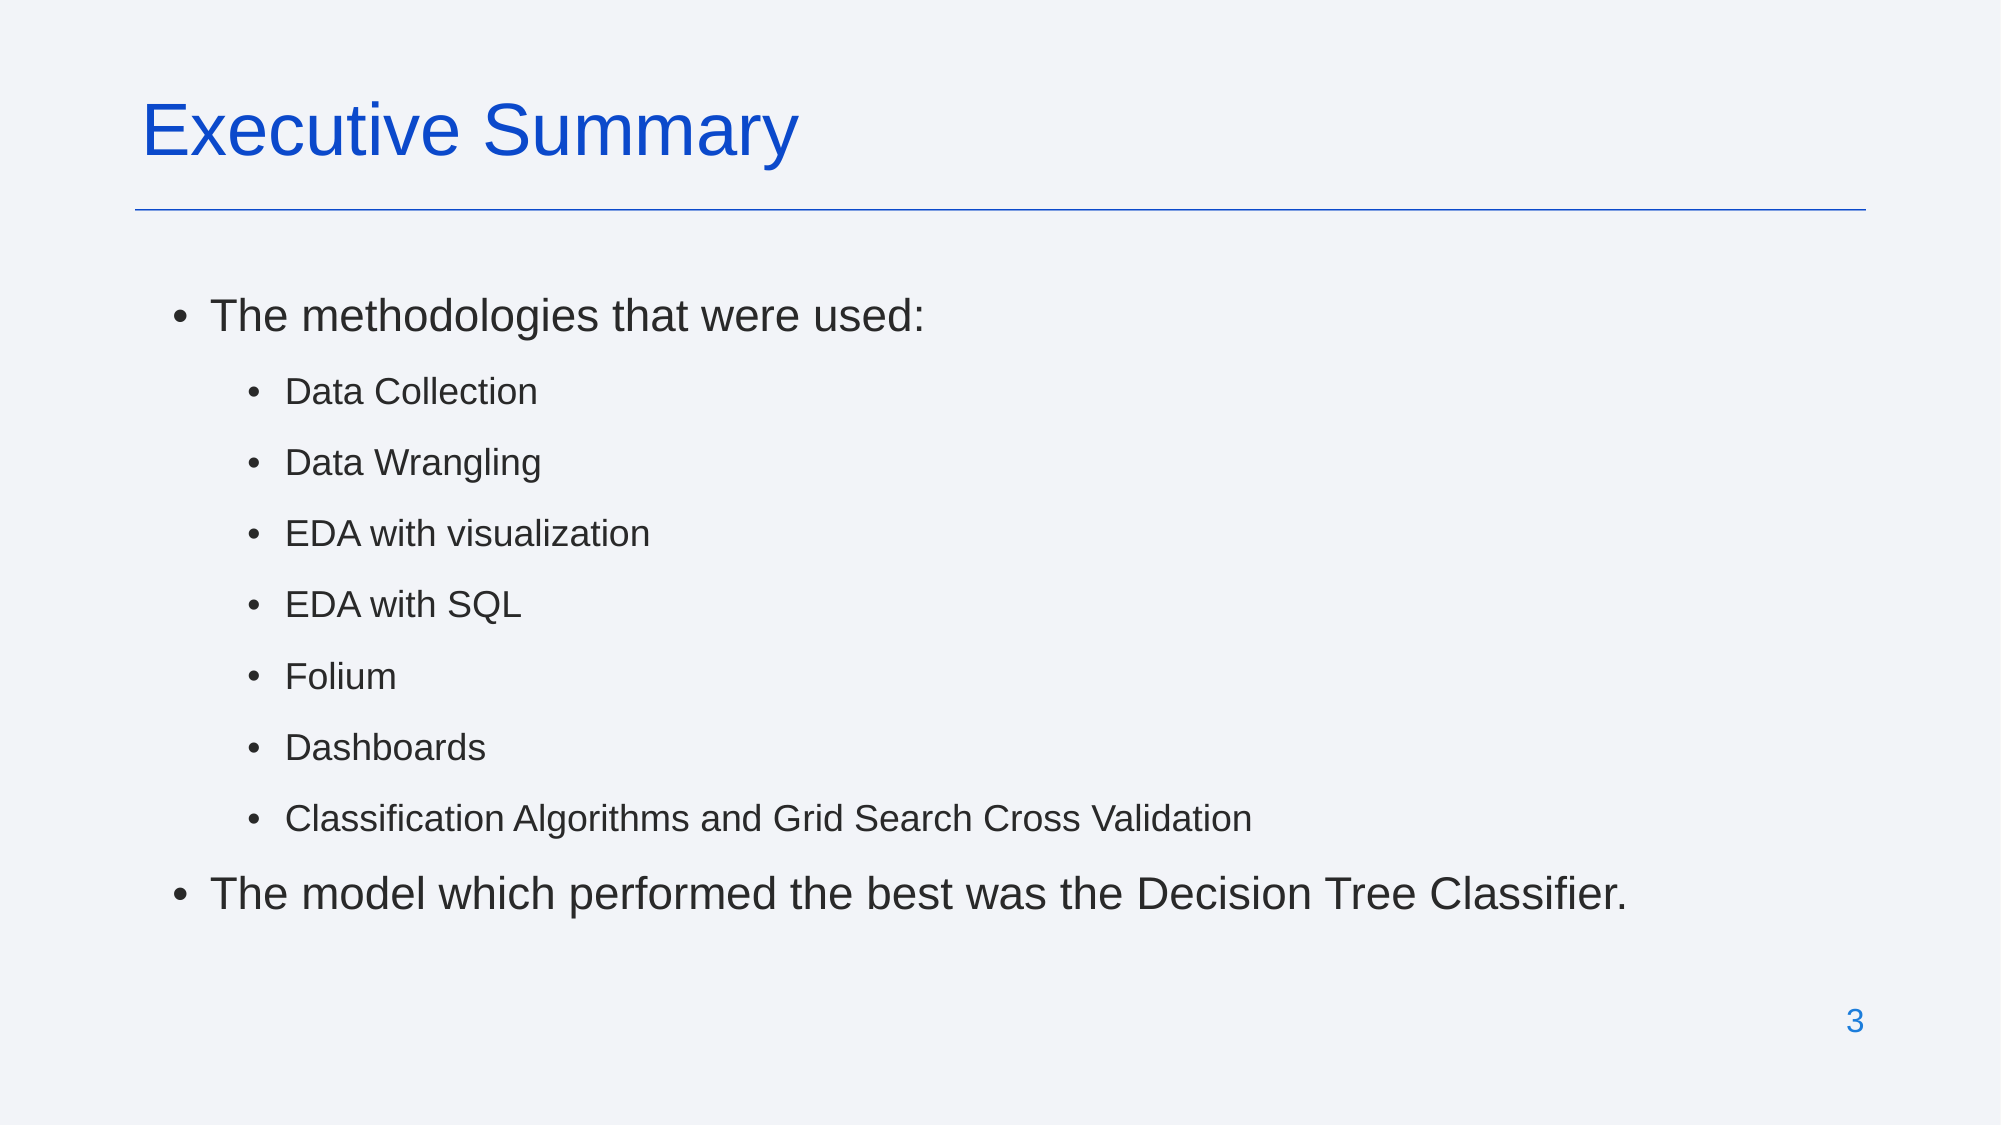

Executive Summary
The methodologies that were used:
Data Collection
Data Wrangling
EDA with visualization
EDA with SQL
Folium
Dashboards
Classification Algorithms and Grid Search Cross Validation
The model which performed the best was the Decision Tree Classifier.
3